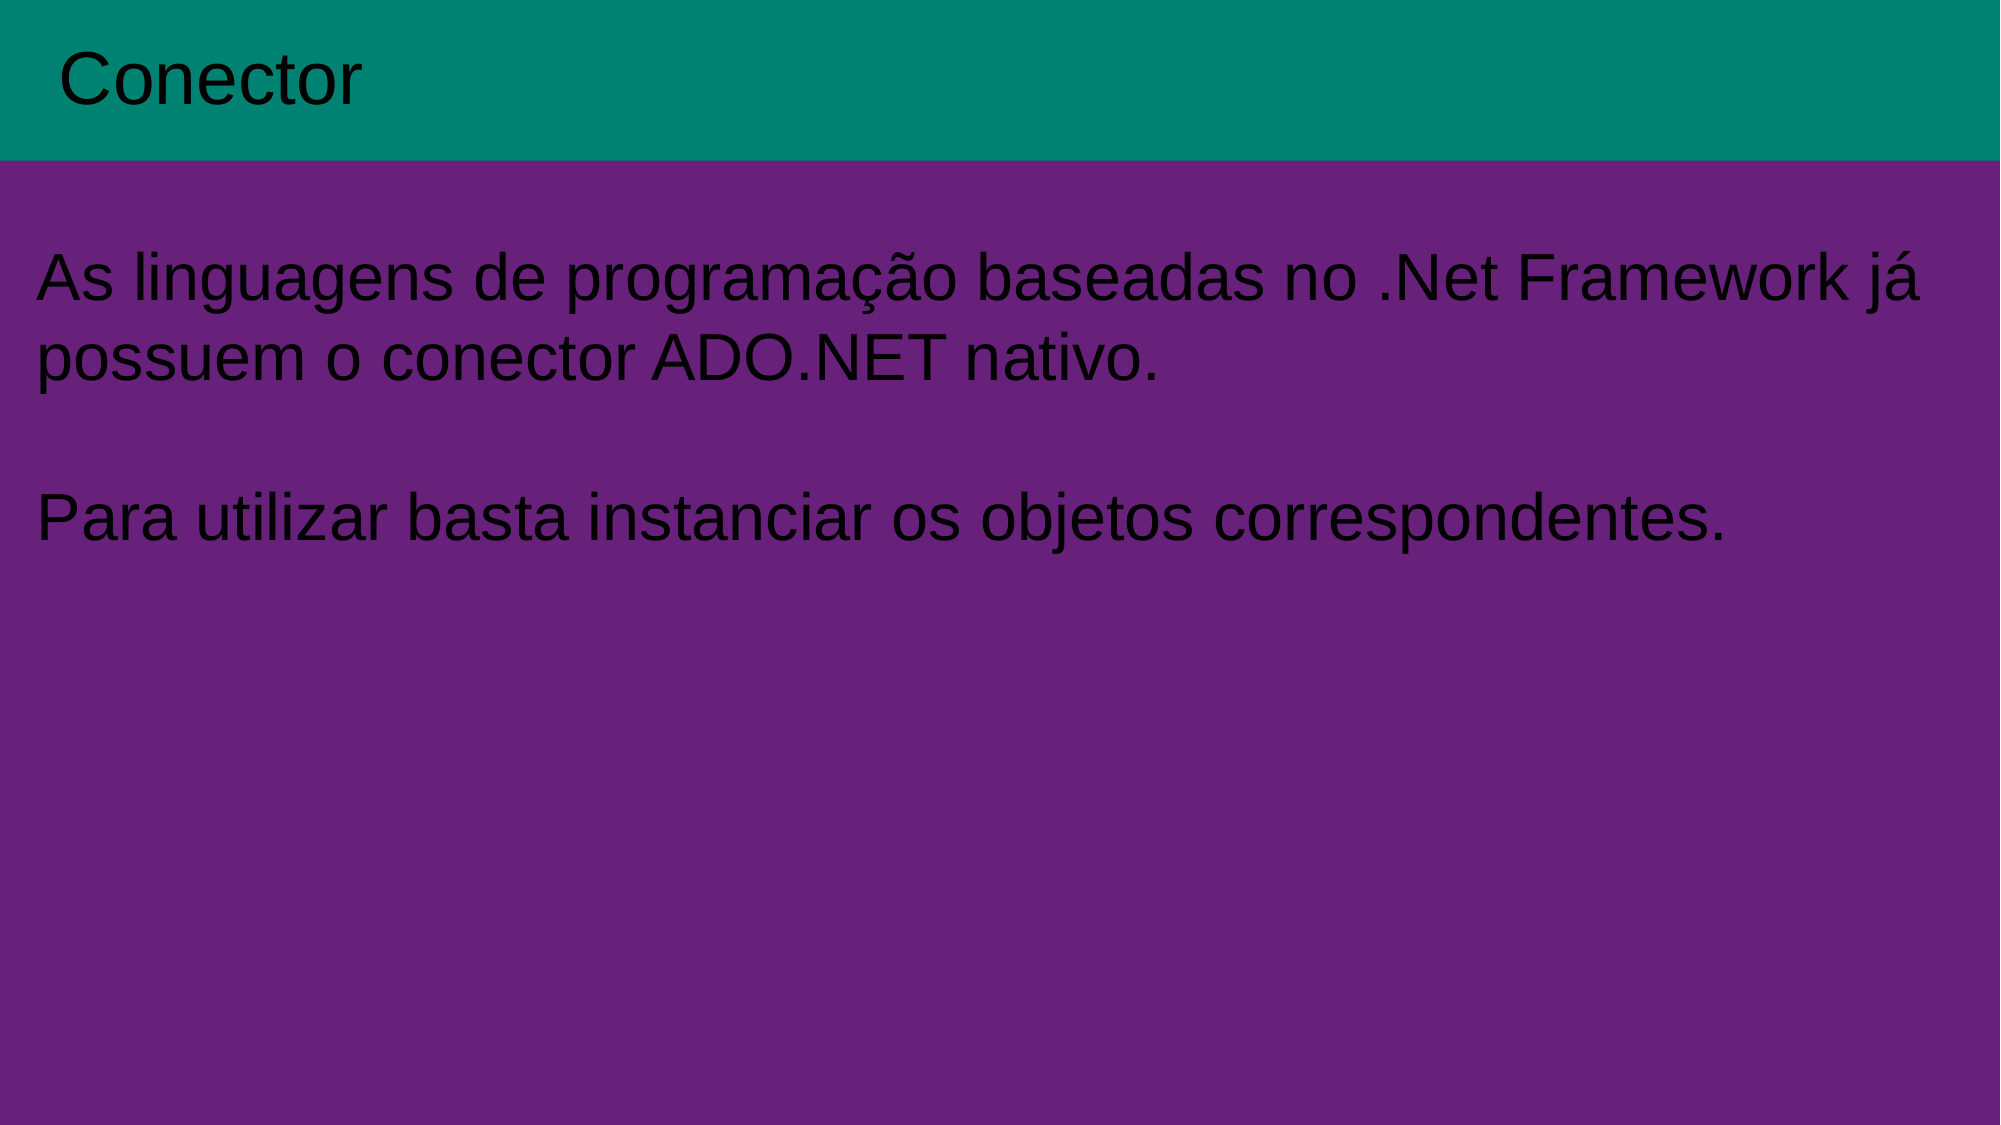

Conector
As linguagens de programação baseadas no .Net Framework já possuem o conector ADO.NET nativo.

Para utilizar basta instanciar os objetos correspondentes.